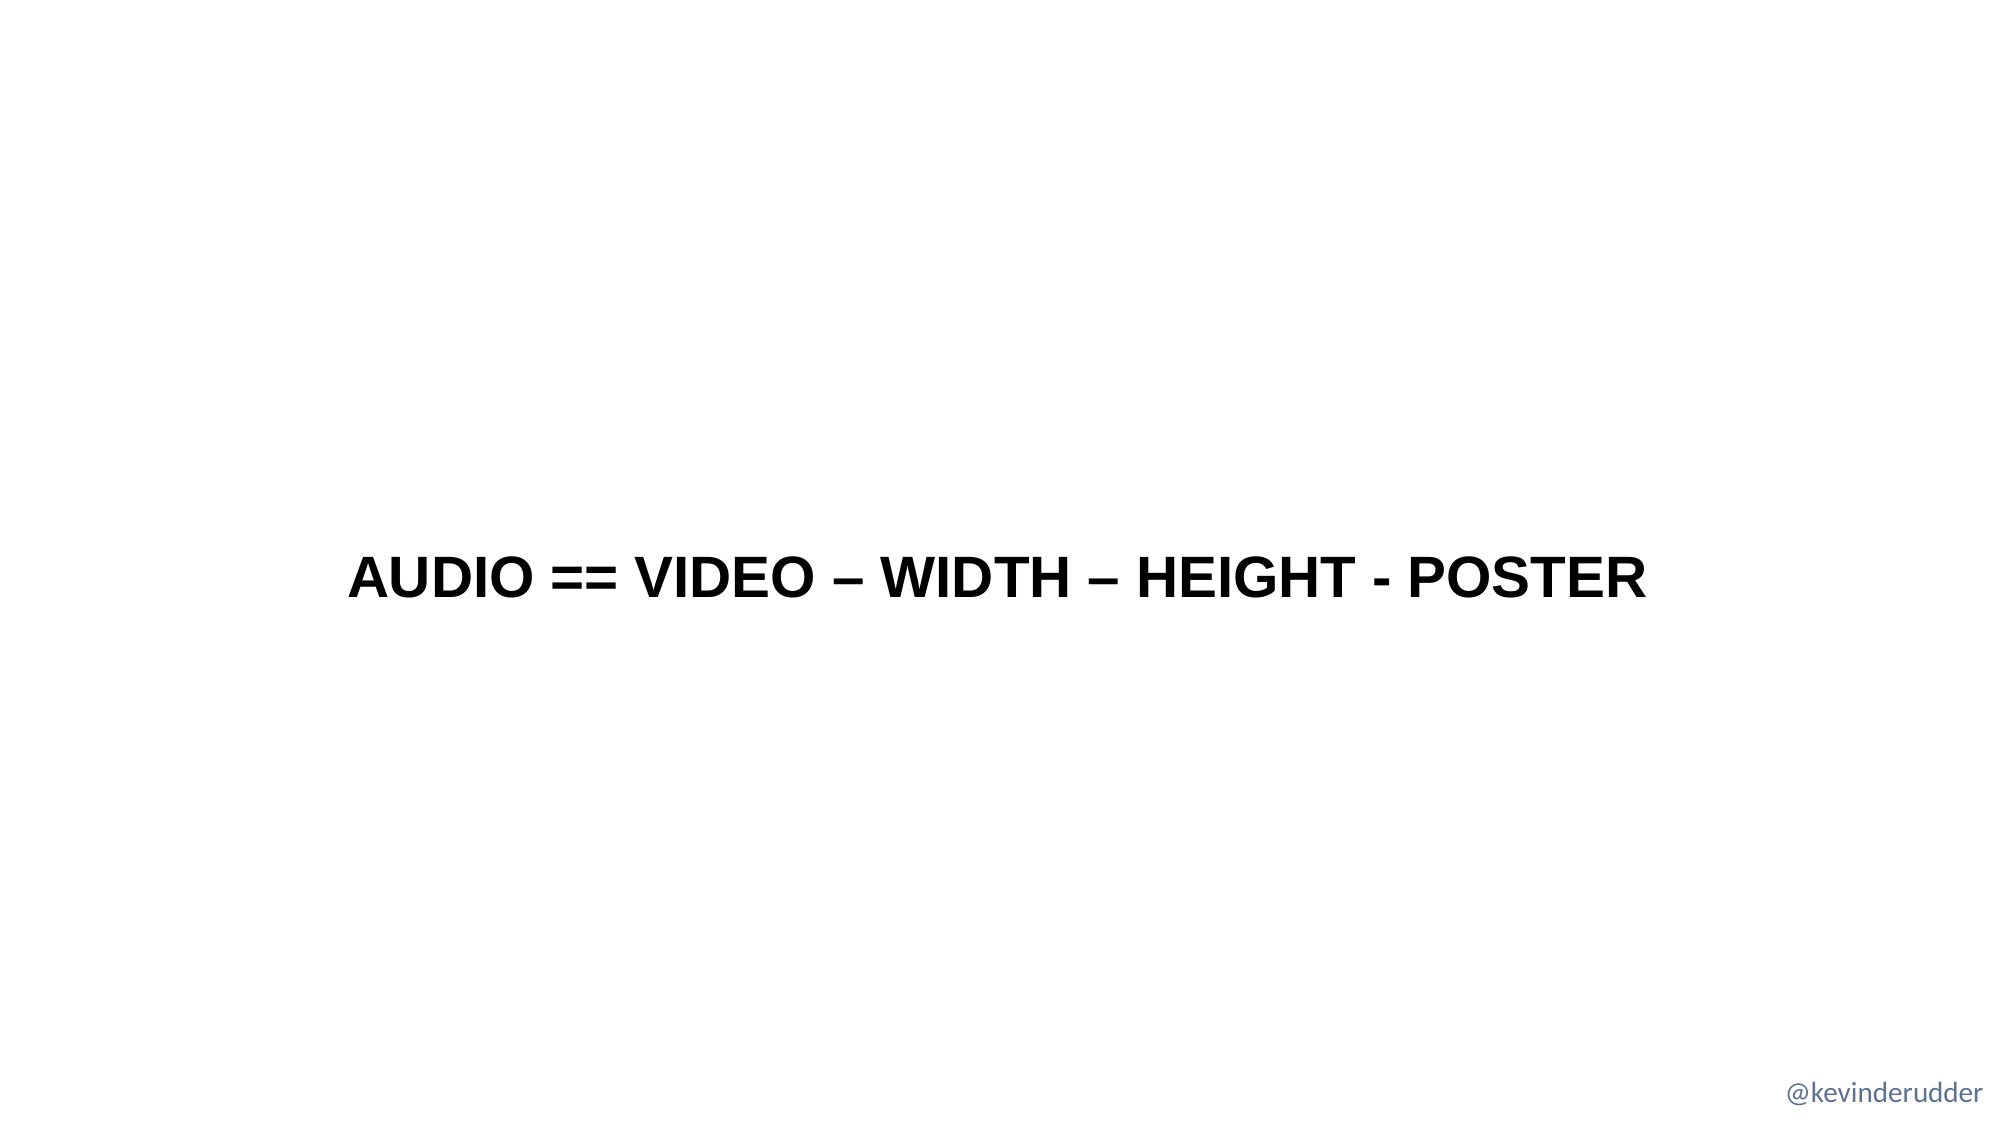

Audio == Video – width – height - poster